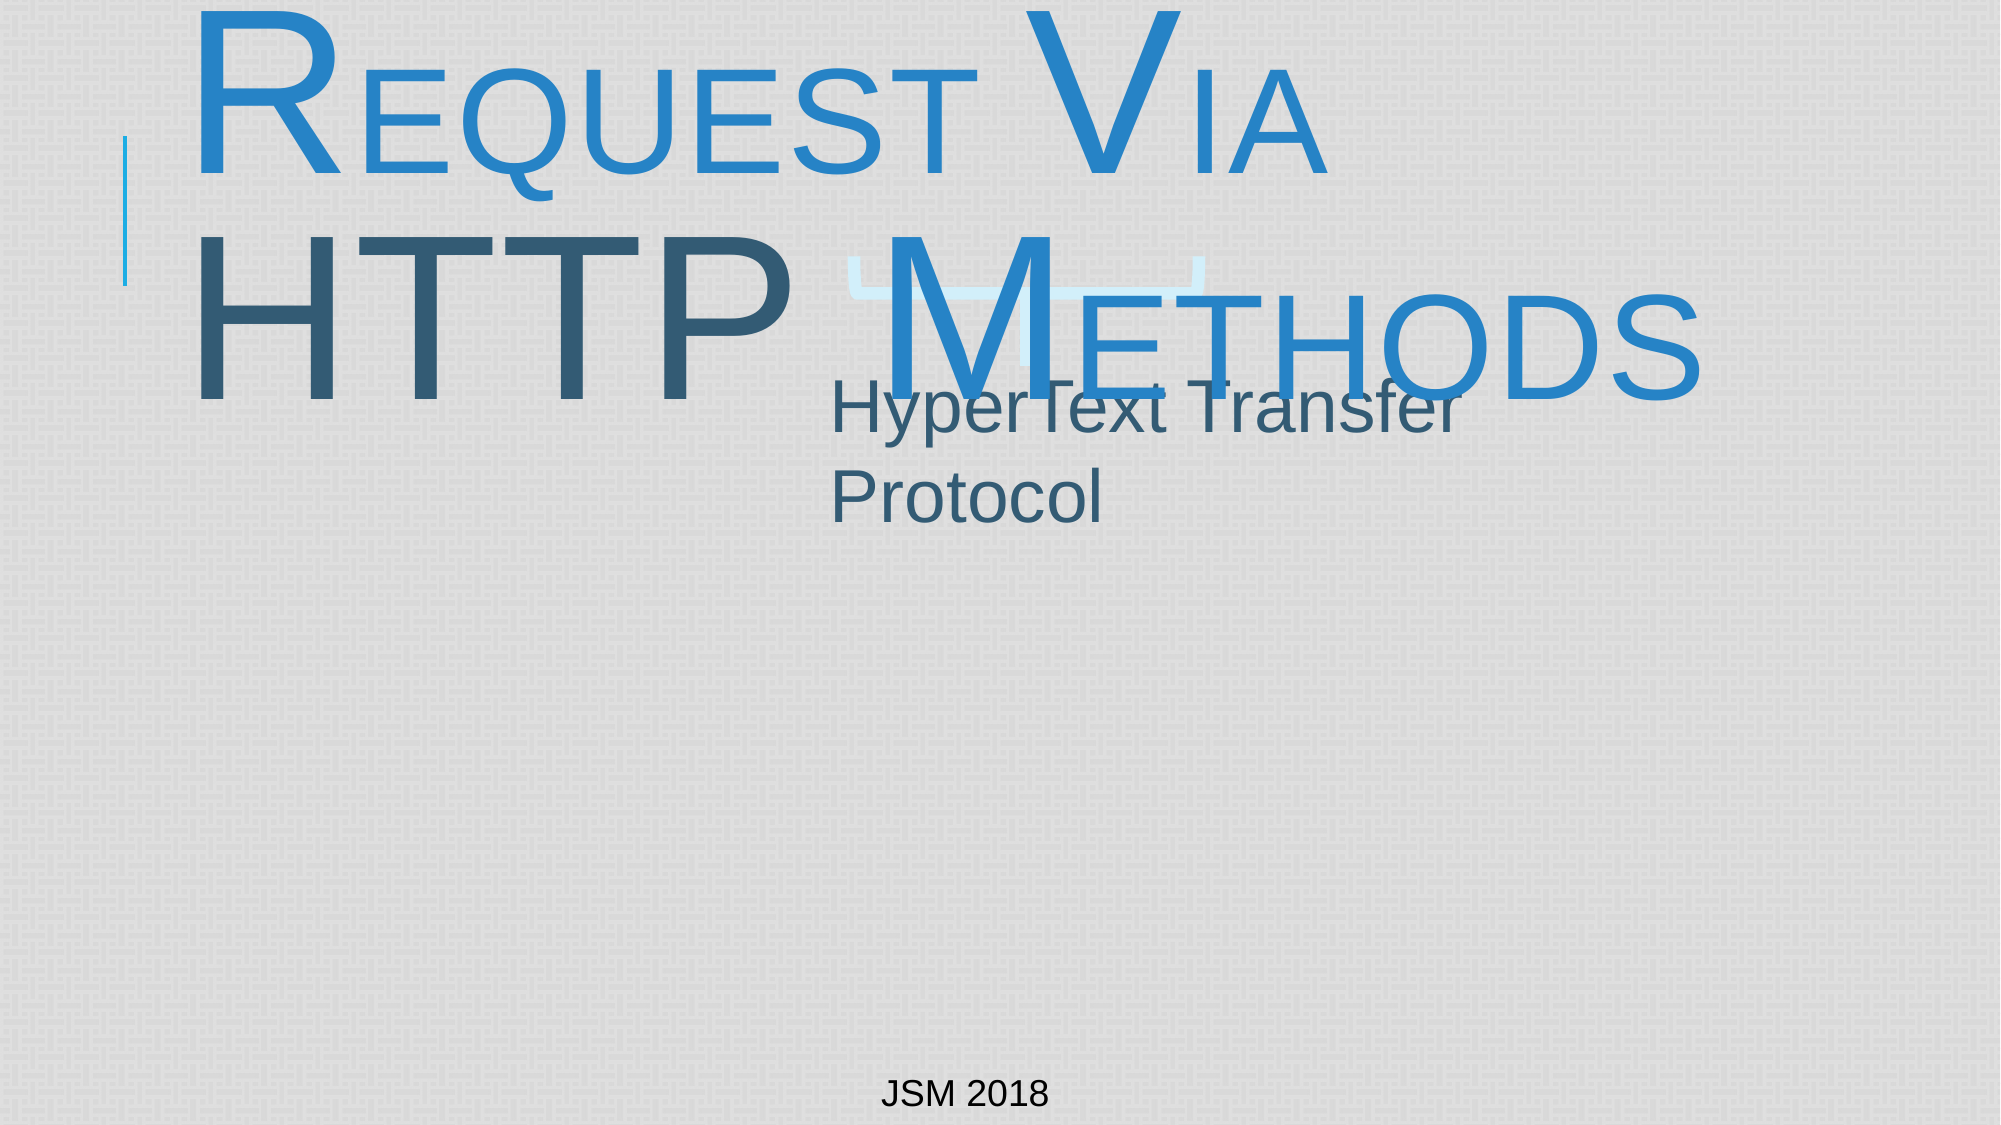

# REQUEST via HTTP Methods

HyperText Transfer Protocol